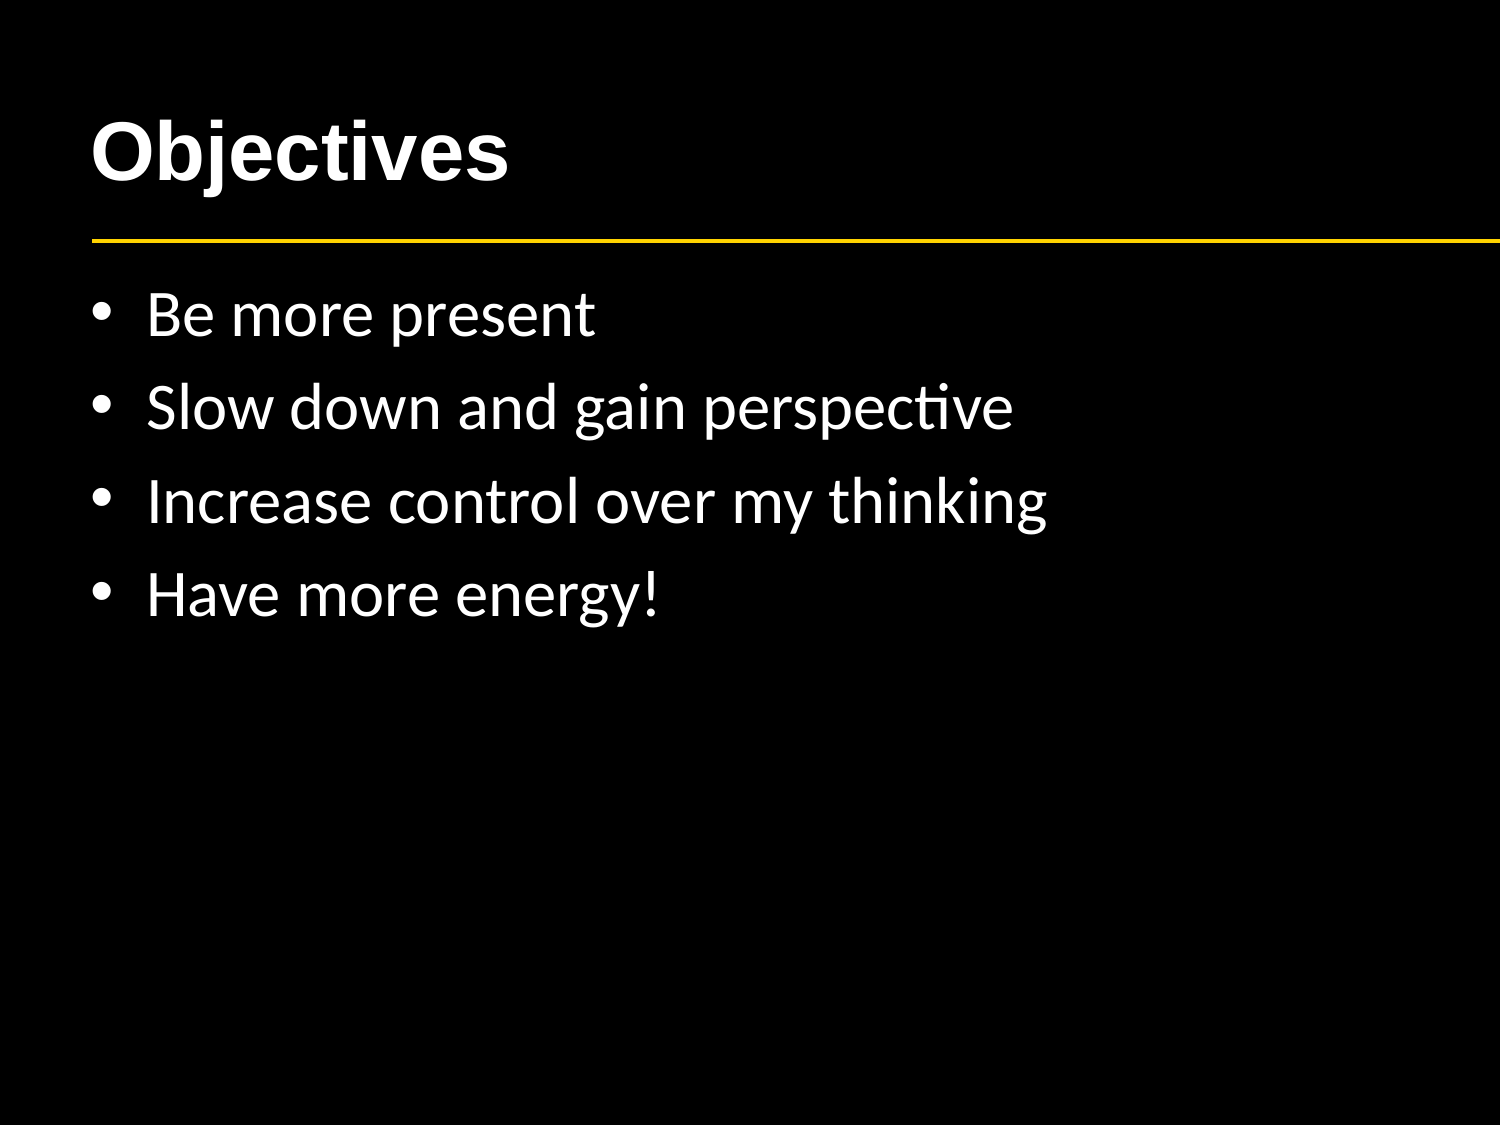

# Objectives
Be more present
Slow down and gain perspective
Increase control over my thinking
Have more energy!